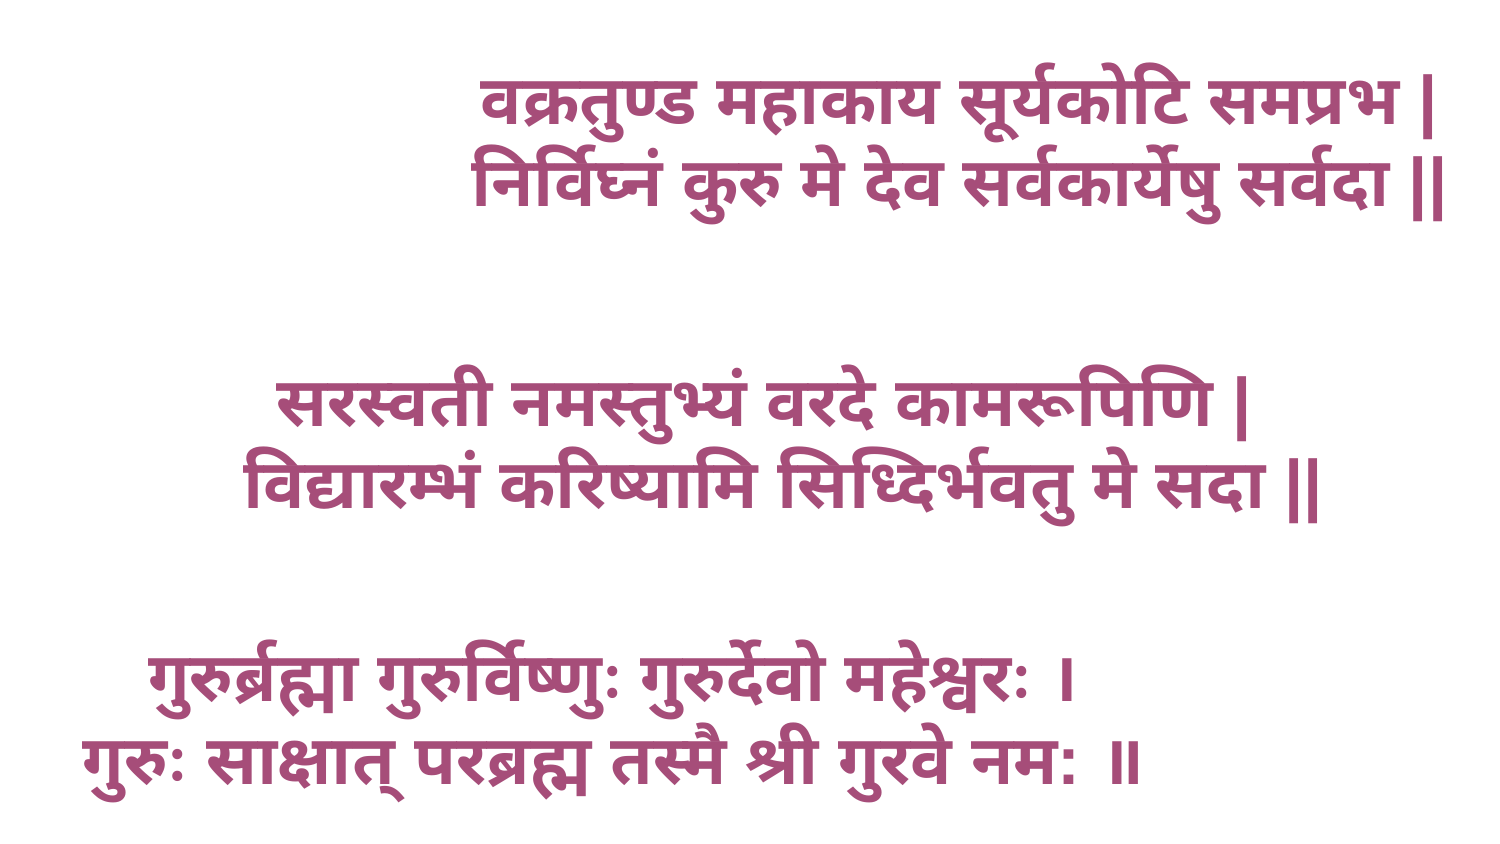

वक्रतुण्ड महाकाय सूर्यकोटि समप्रभ |
निर्विघ्नं कुरु मे देव सर्वकार्येषु सर्वदा ||
सरस्वती नमस्तुभ्यं वरदे कामरूपिणि |
विद्यारम्भं करिष्यामि सिध्दिर्भवतु मे सदा ||
गुरुर्ब्रह्मा गुरुर्विष्णुः गुरुर्देवो महेश्वरः ।
गुरुः साक्षात् परब्रह्म तस्मै श्री गुरवे नम: ॥